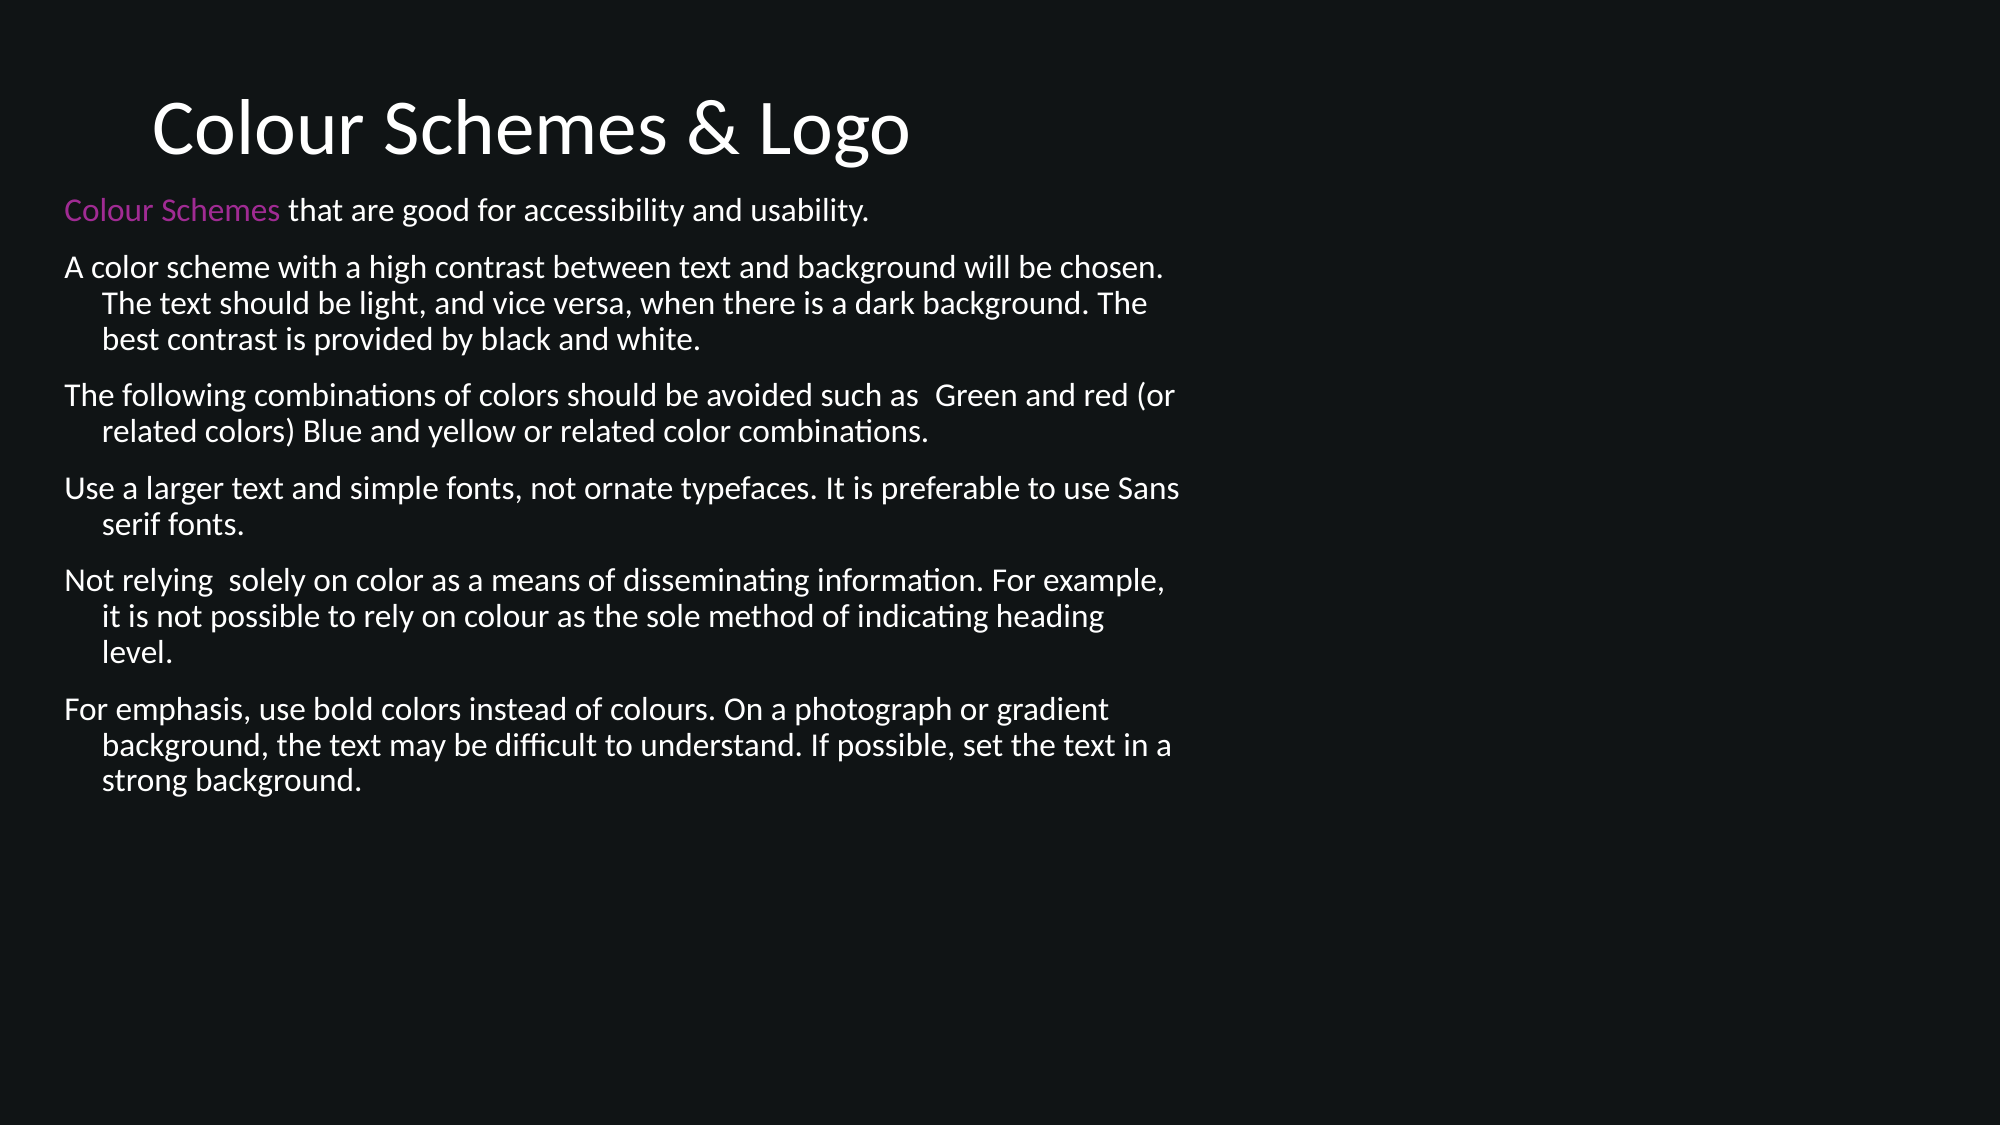

# Colour Schemes & Logo
Colour Schemes that are good for accessibility and usability.
A color scheme with a high contrast between text and background will be chosen. The text should be light, and vice versa, when there is a dark background. The best contrast is provided by black and white.
The following combinations of colors should be avoided such as  Green and red (or related colors) Blue and yellow or related color combinations.
Use a larger text and simple fonts, not ornate typefaces. It is preferable to use Sans serif fonts.
Not relying  solely on color as a means of disseminating information. For example, it is not possible to rely on colour as the sole method of indicating heading level.
For emphasis, use bold colors instead of colours. On a photograph or gradient background, the text may be difficult to understand. If possible, set the text in a strong background.